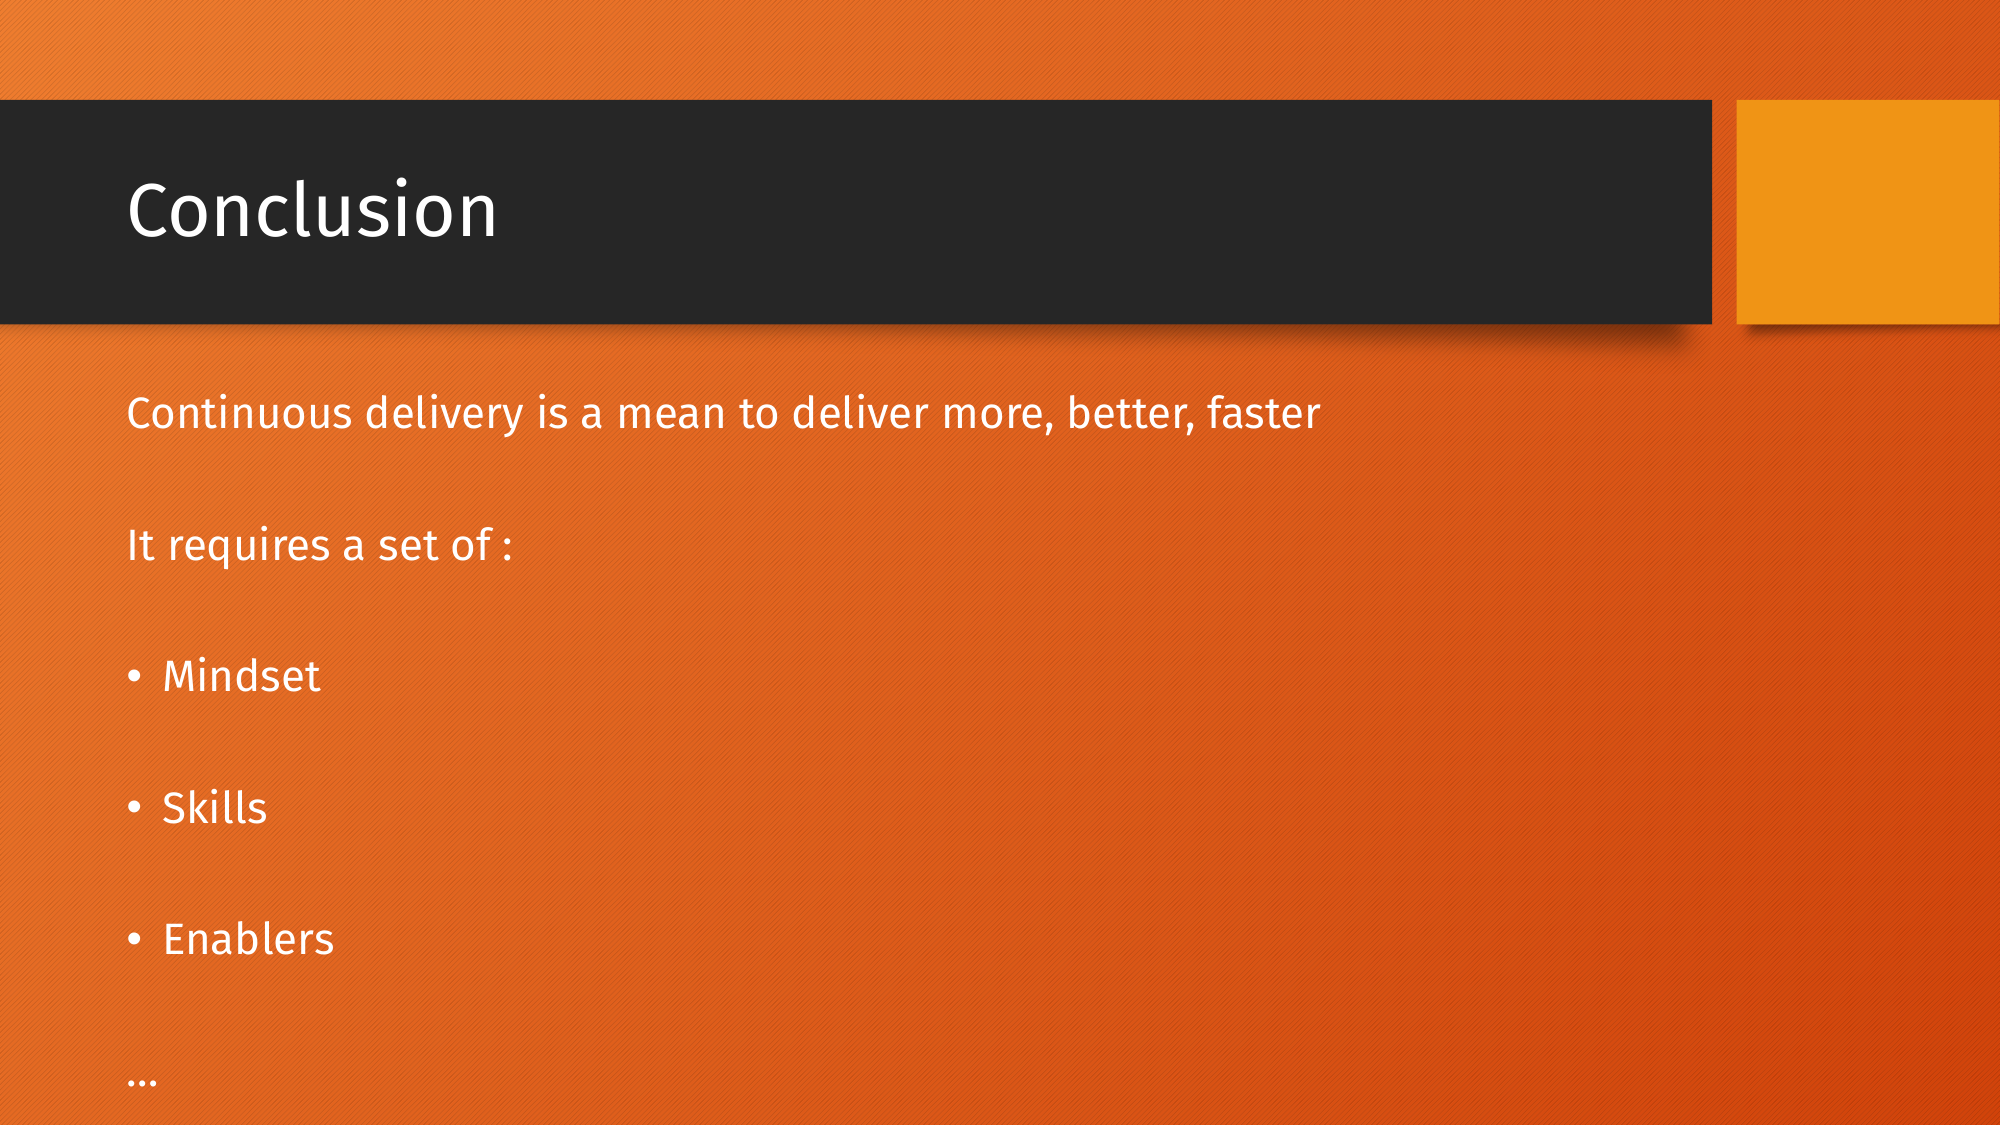

# Conclusion
Continuous delivery is a mean to deliver more, better, faster

It requires a set of :

Mindset

Skills

Enablers

…